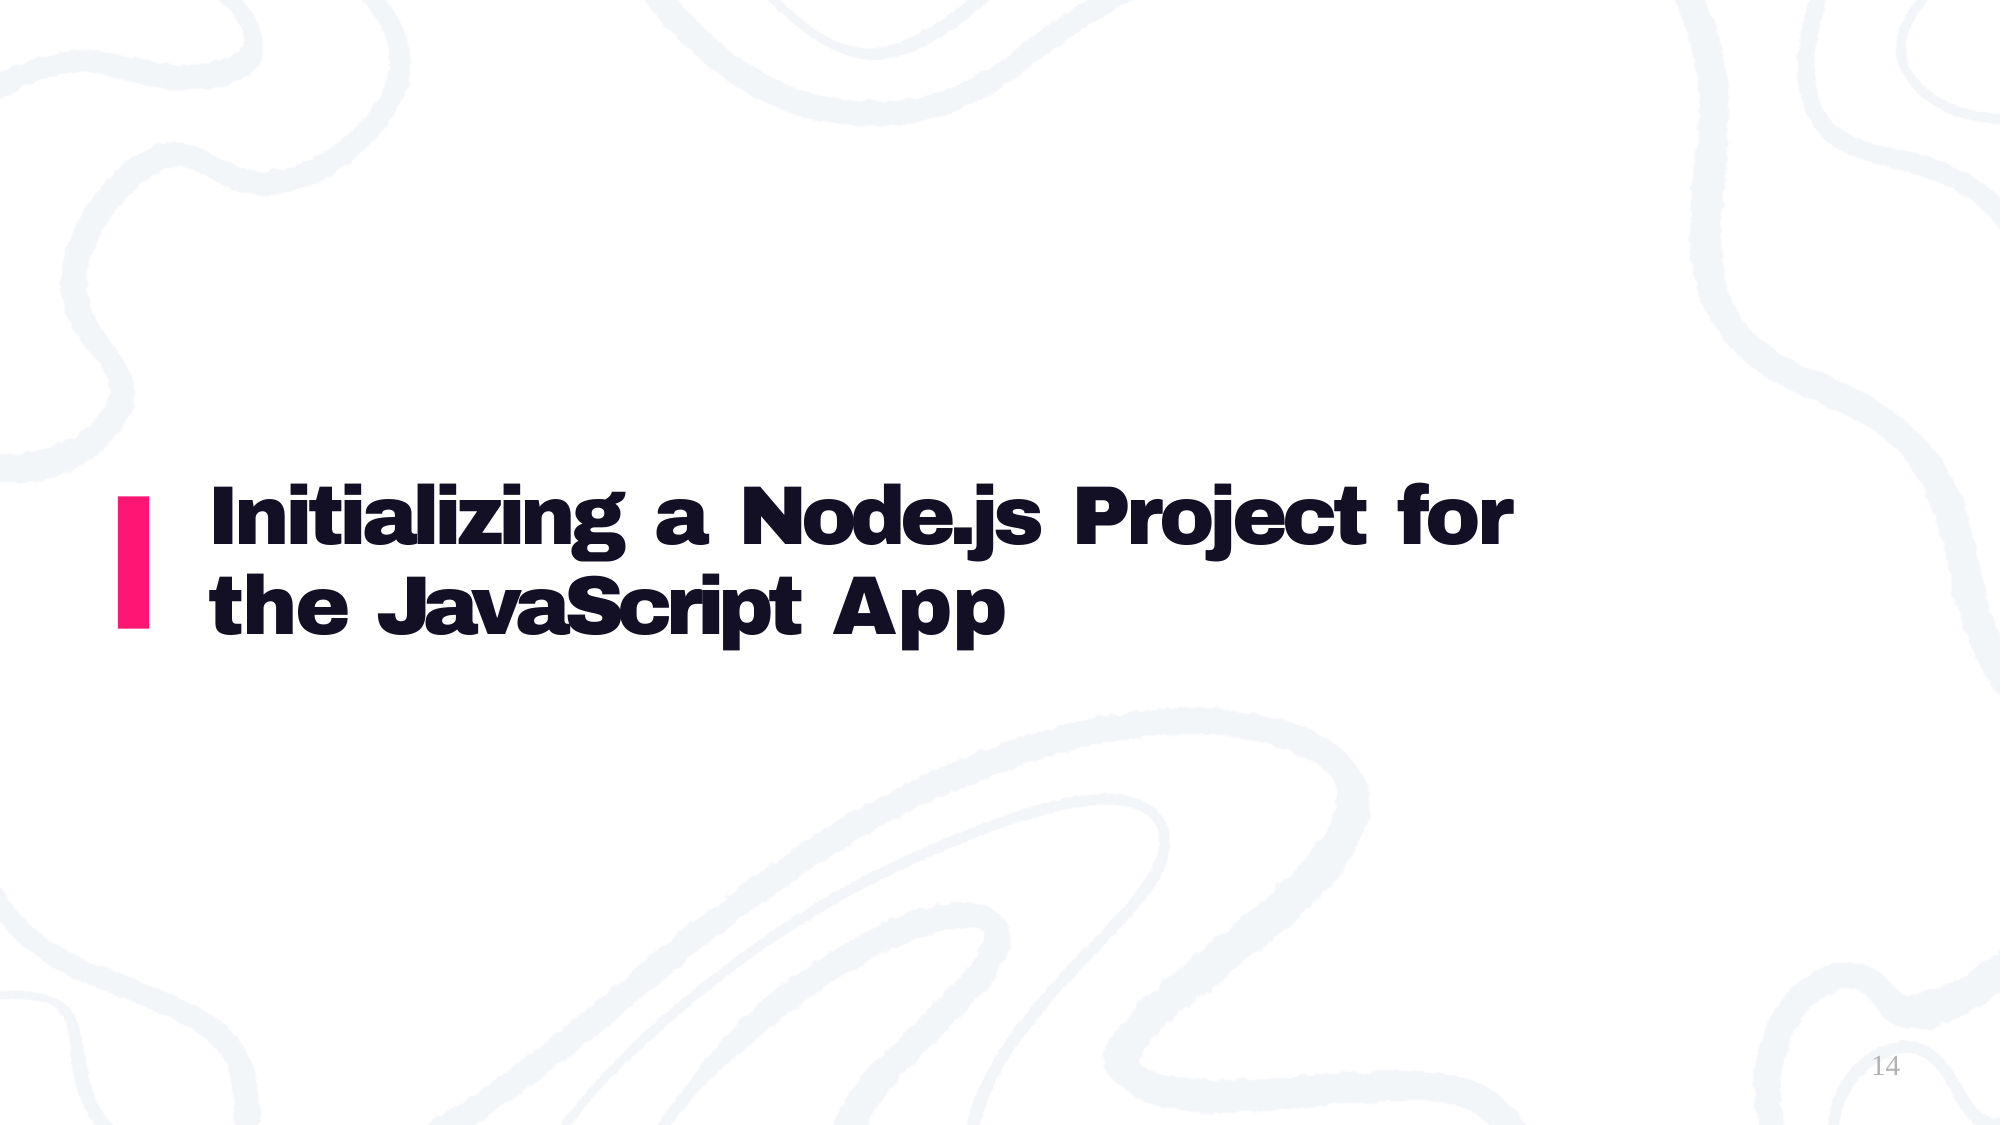

# Initializing a Node.js Project for the JavaScript App
14